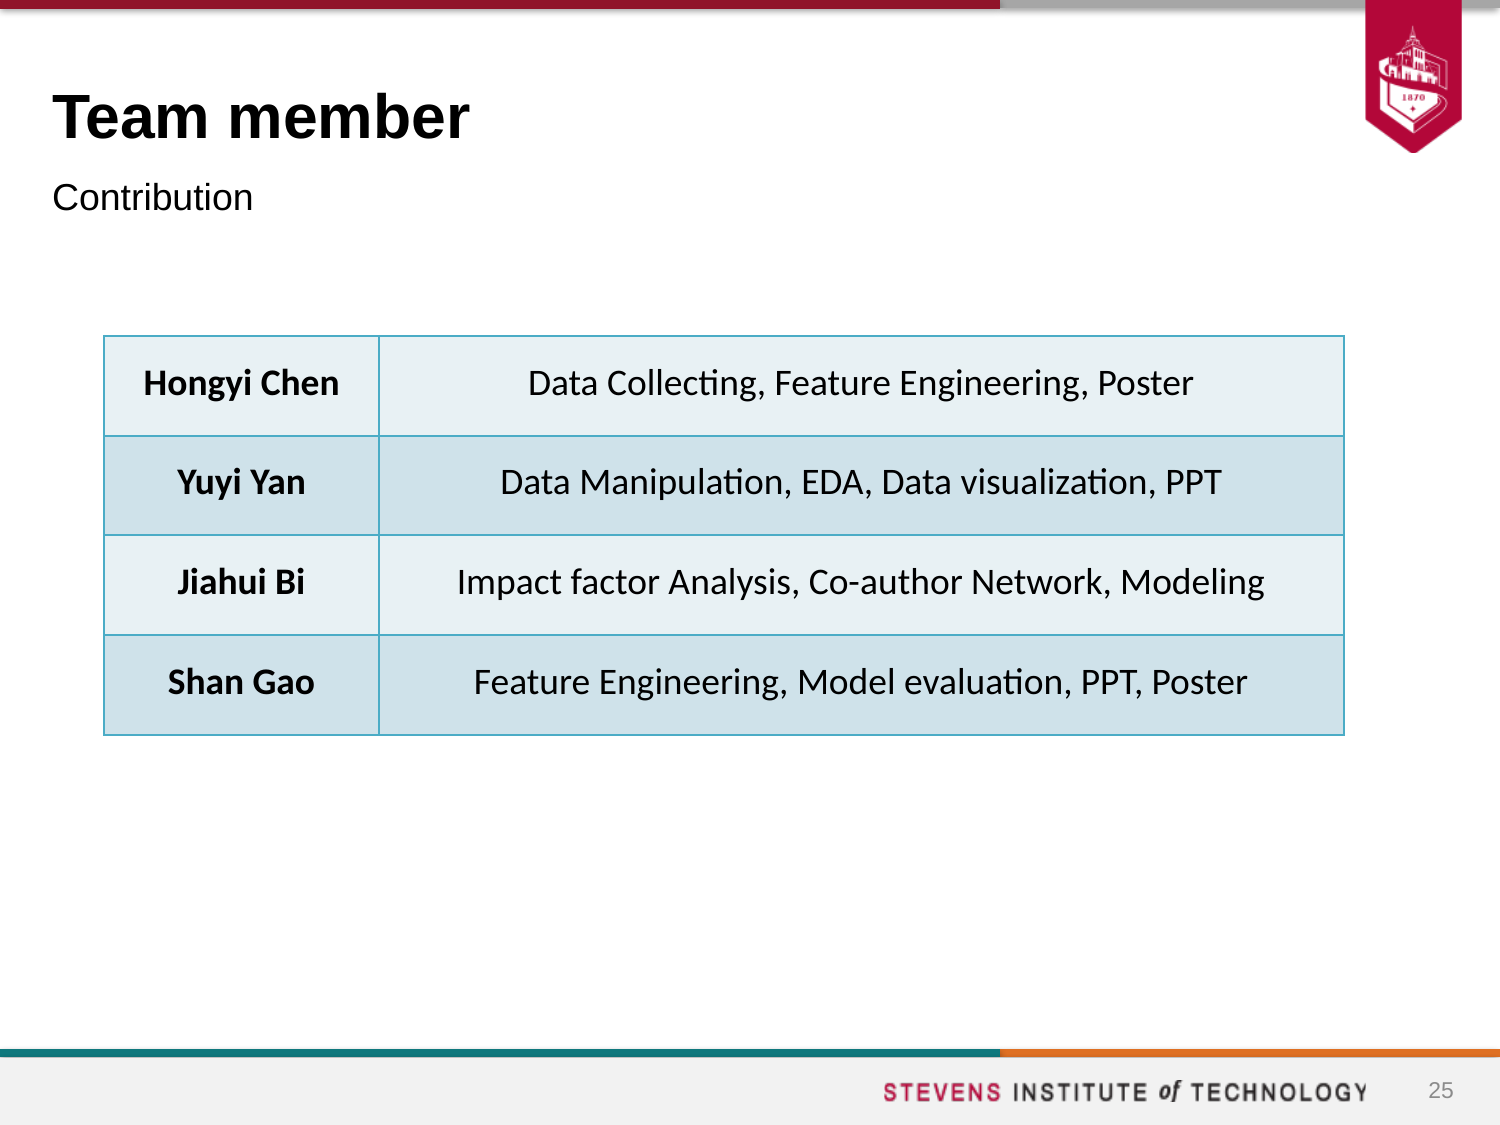

# Team member
Contribution
| Hongyi Chen | Data Collecting, Feature Engineering, Poster |
| --- | --- |
| Yuyi Yan | Data Manipulation, EDA, Data visualization, PPT |
| Jiahui Bi | Impact factor Analysis, Co-author Network, Modeling |
| Shan Gao | Feature Engineering, Model evaluation, PPT, Poster |
25